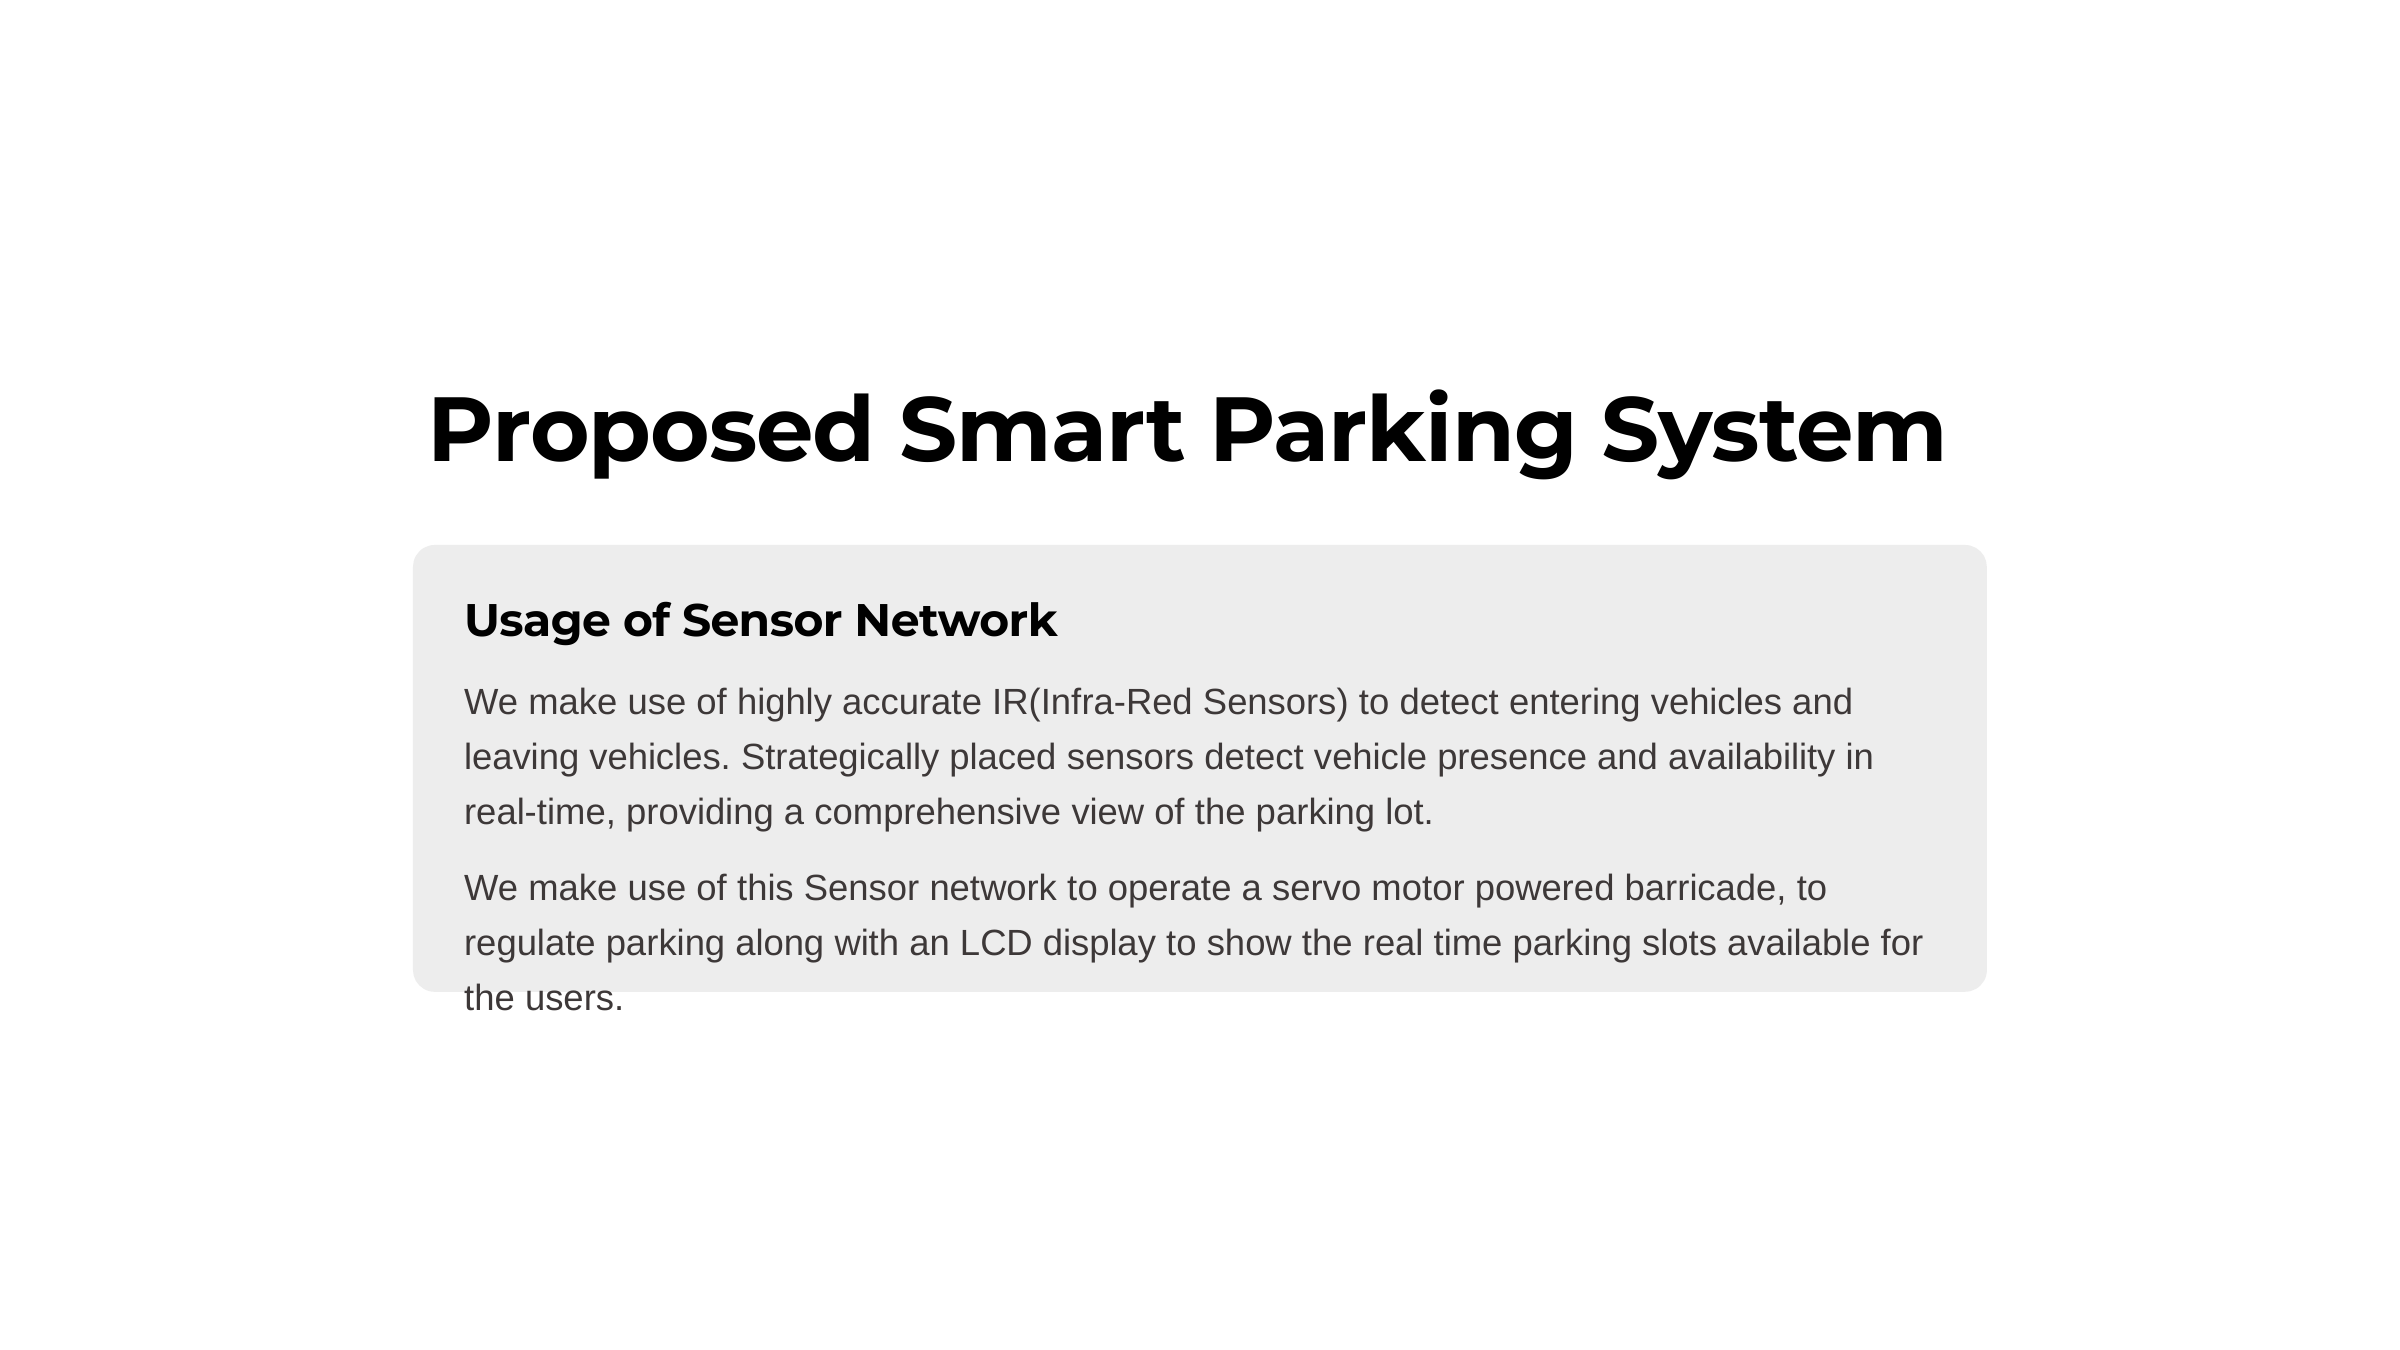

Proposed Smart Parking System

Usage of Sensor Network
We make use of highly accurate IR(Infra-Red Sensors) to detect entering vehicles and leaving vehicles. Strategically placed sensors detect vehicle presence and availability in real-time, providing a comprehensive view of the parking lot.
We make use of this Sensor network to operate a servo motor powered barricade, to regulate parking along with an LCD display to show the real time parking slots available for the users.